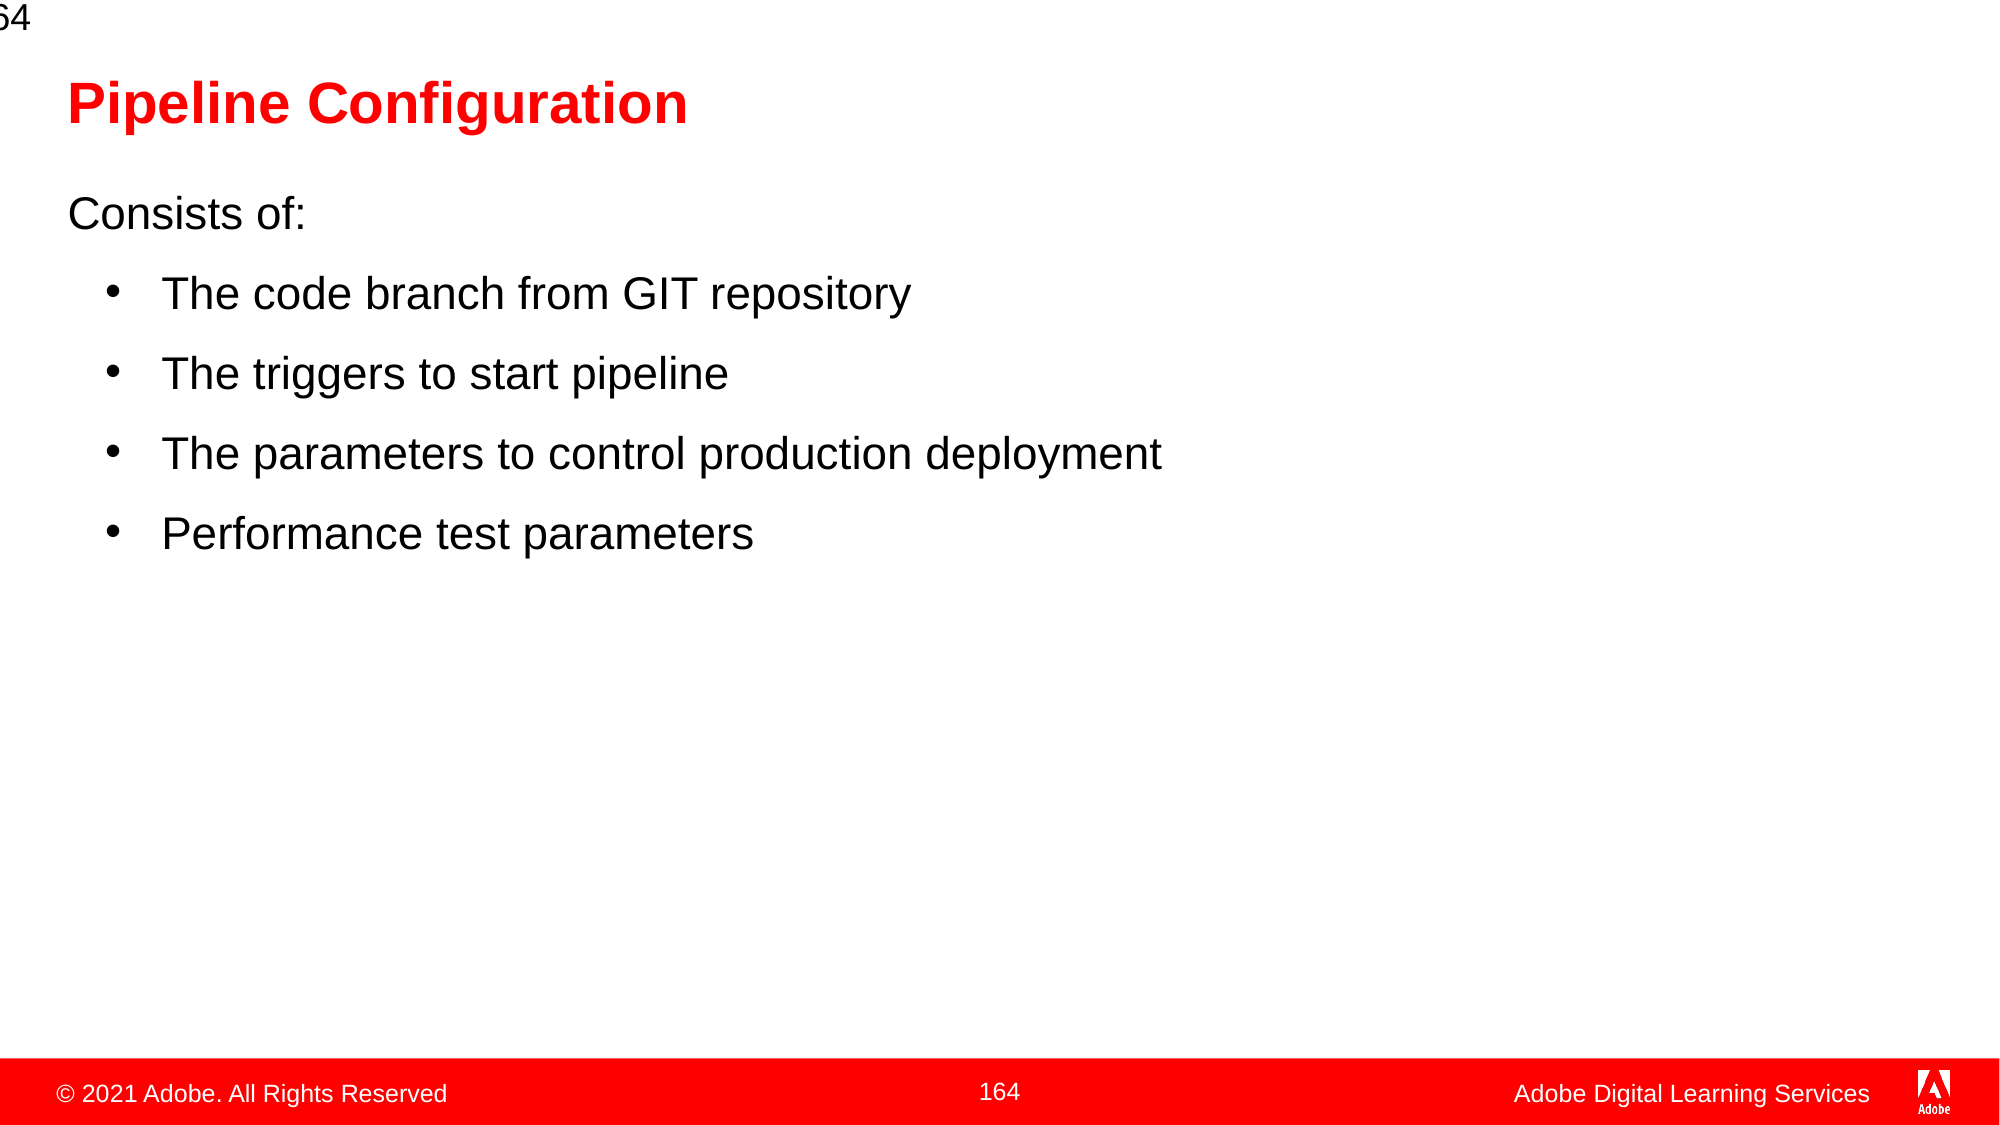

164
# Pipeline Configuration
Consists of:
The code branch from GIT repository
The triggers to start pipeline
The parameters to control production deployment
Performance test parameters